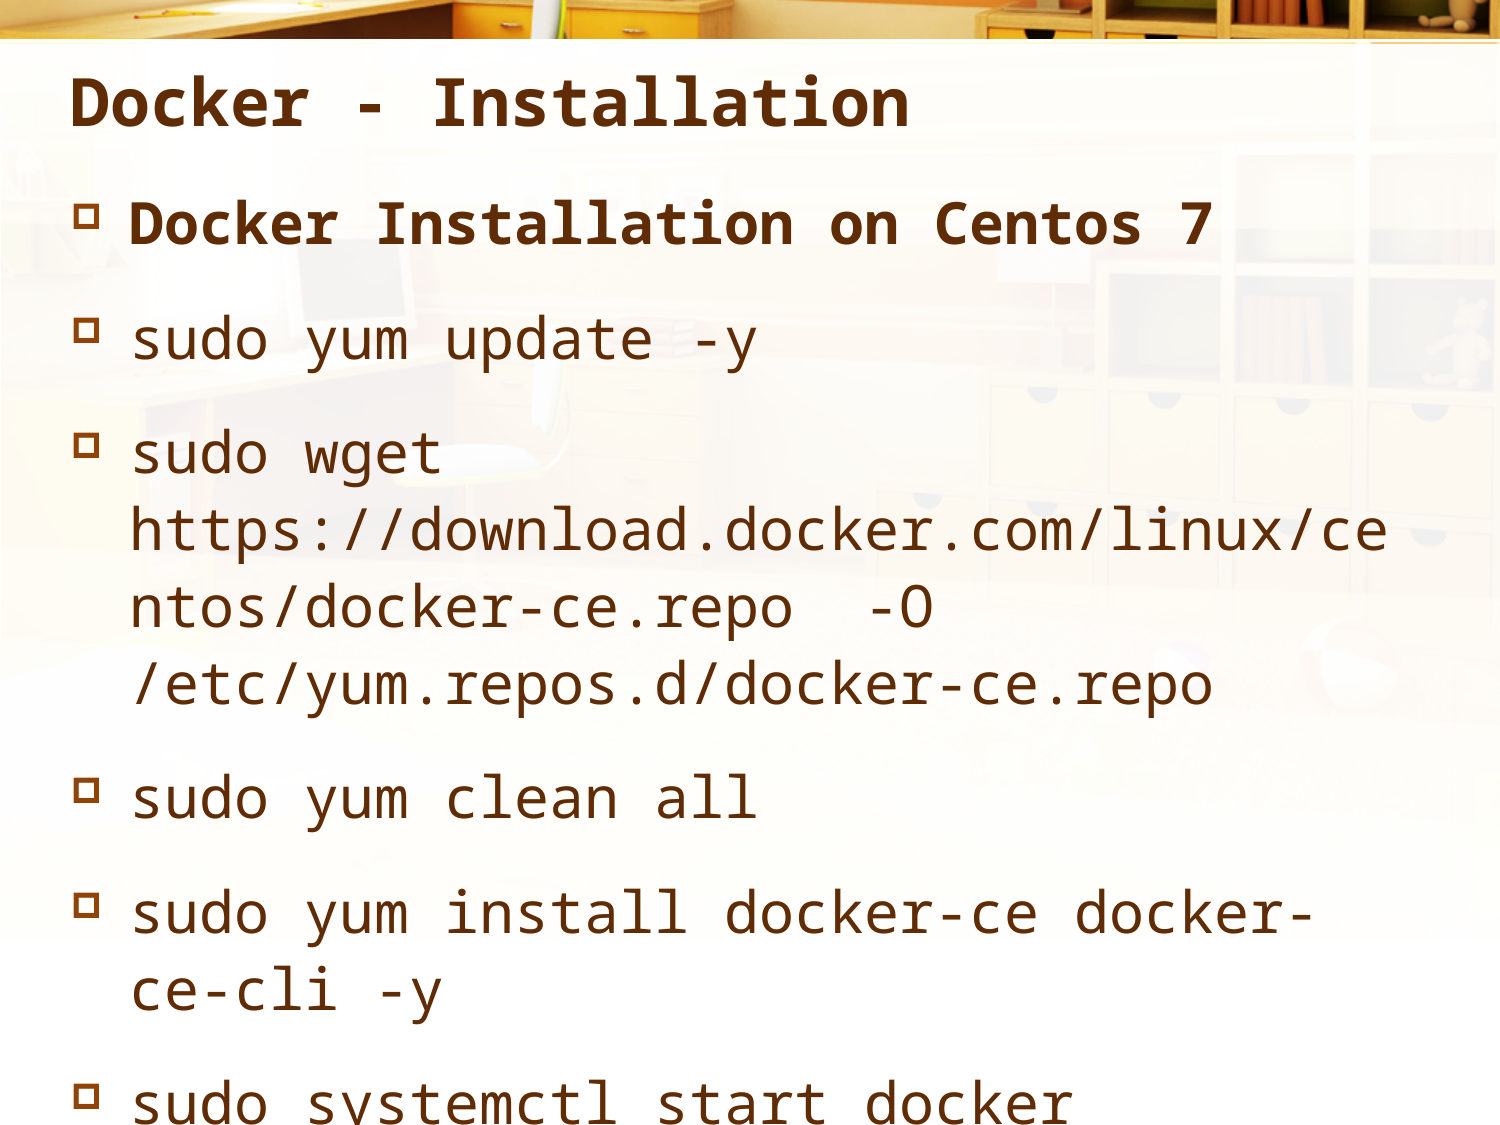

# Docker - Installation
Docker Installation on Centos 7
sudo yum update -y
sudo wget https://download.docker.com/linux/centos/docker-ce.repo  -O /etc/yum.repos.d/docker-ce.repo
sudo yum clean all
sudo yum install docker-ce docker-ce-cli -y
sudo systemctl start docker